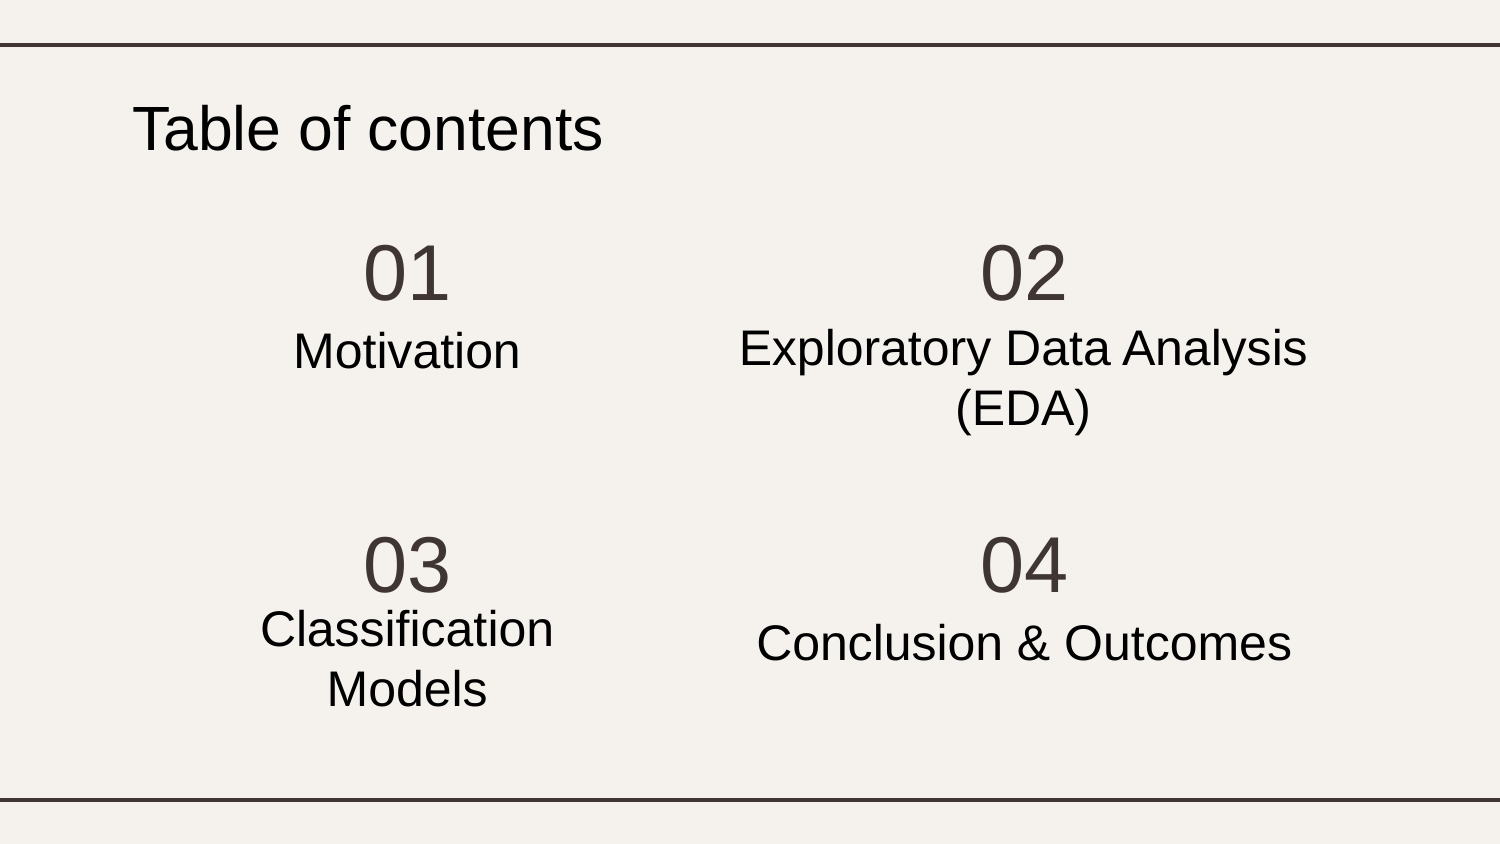

# Table of contents
01
02
Motivation
Exploratory Data Analysis (EDA)
03
04
Conclusion & Outcomes
Classification Models